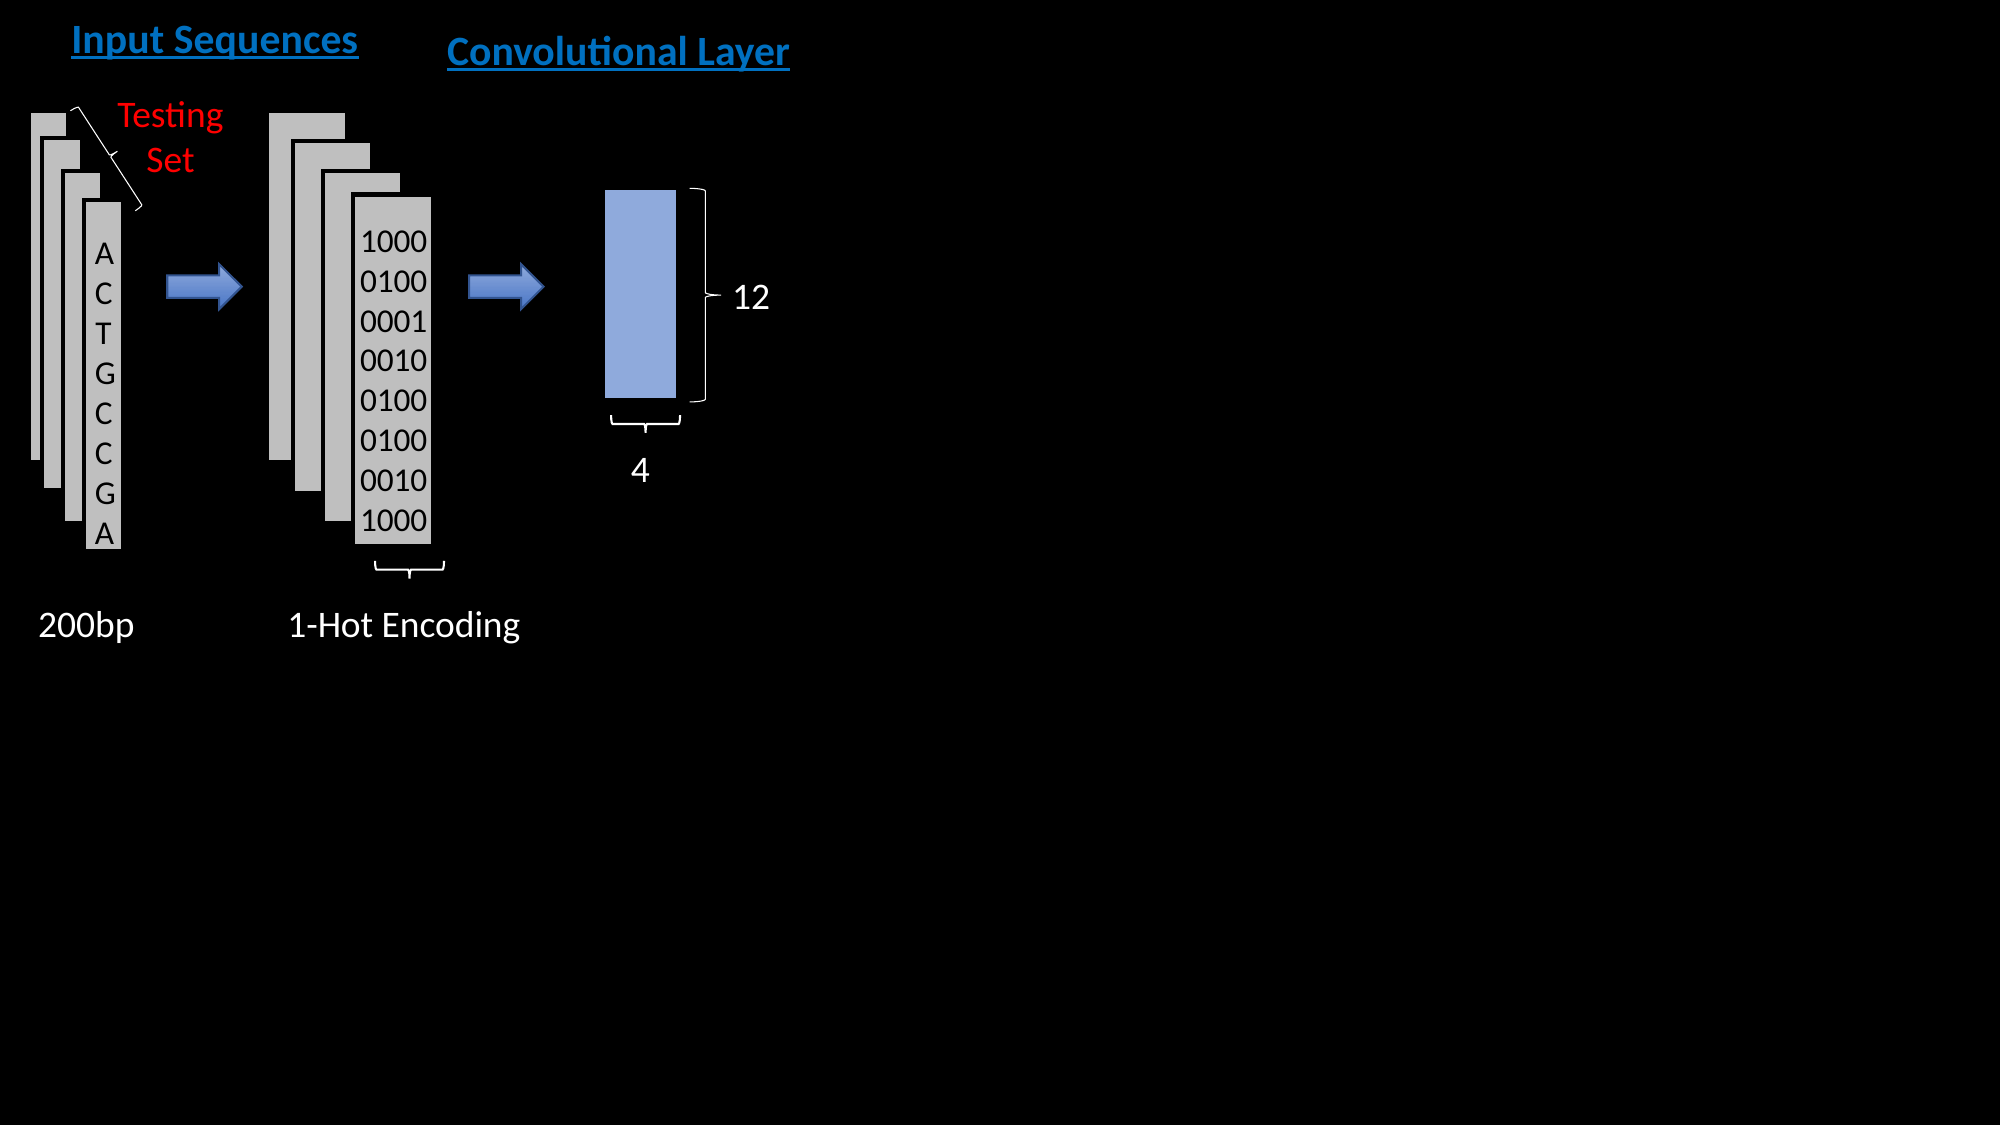

Input Sequences
Convolutional Layer
Testing
Set

1000
0100
0001
0010
0100
0100
0010
1000
A
C
T
G
C
C
G
A

12

4

1-Hot Encoding
200bp